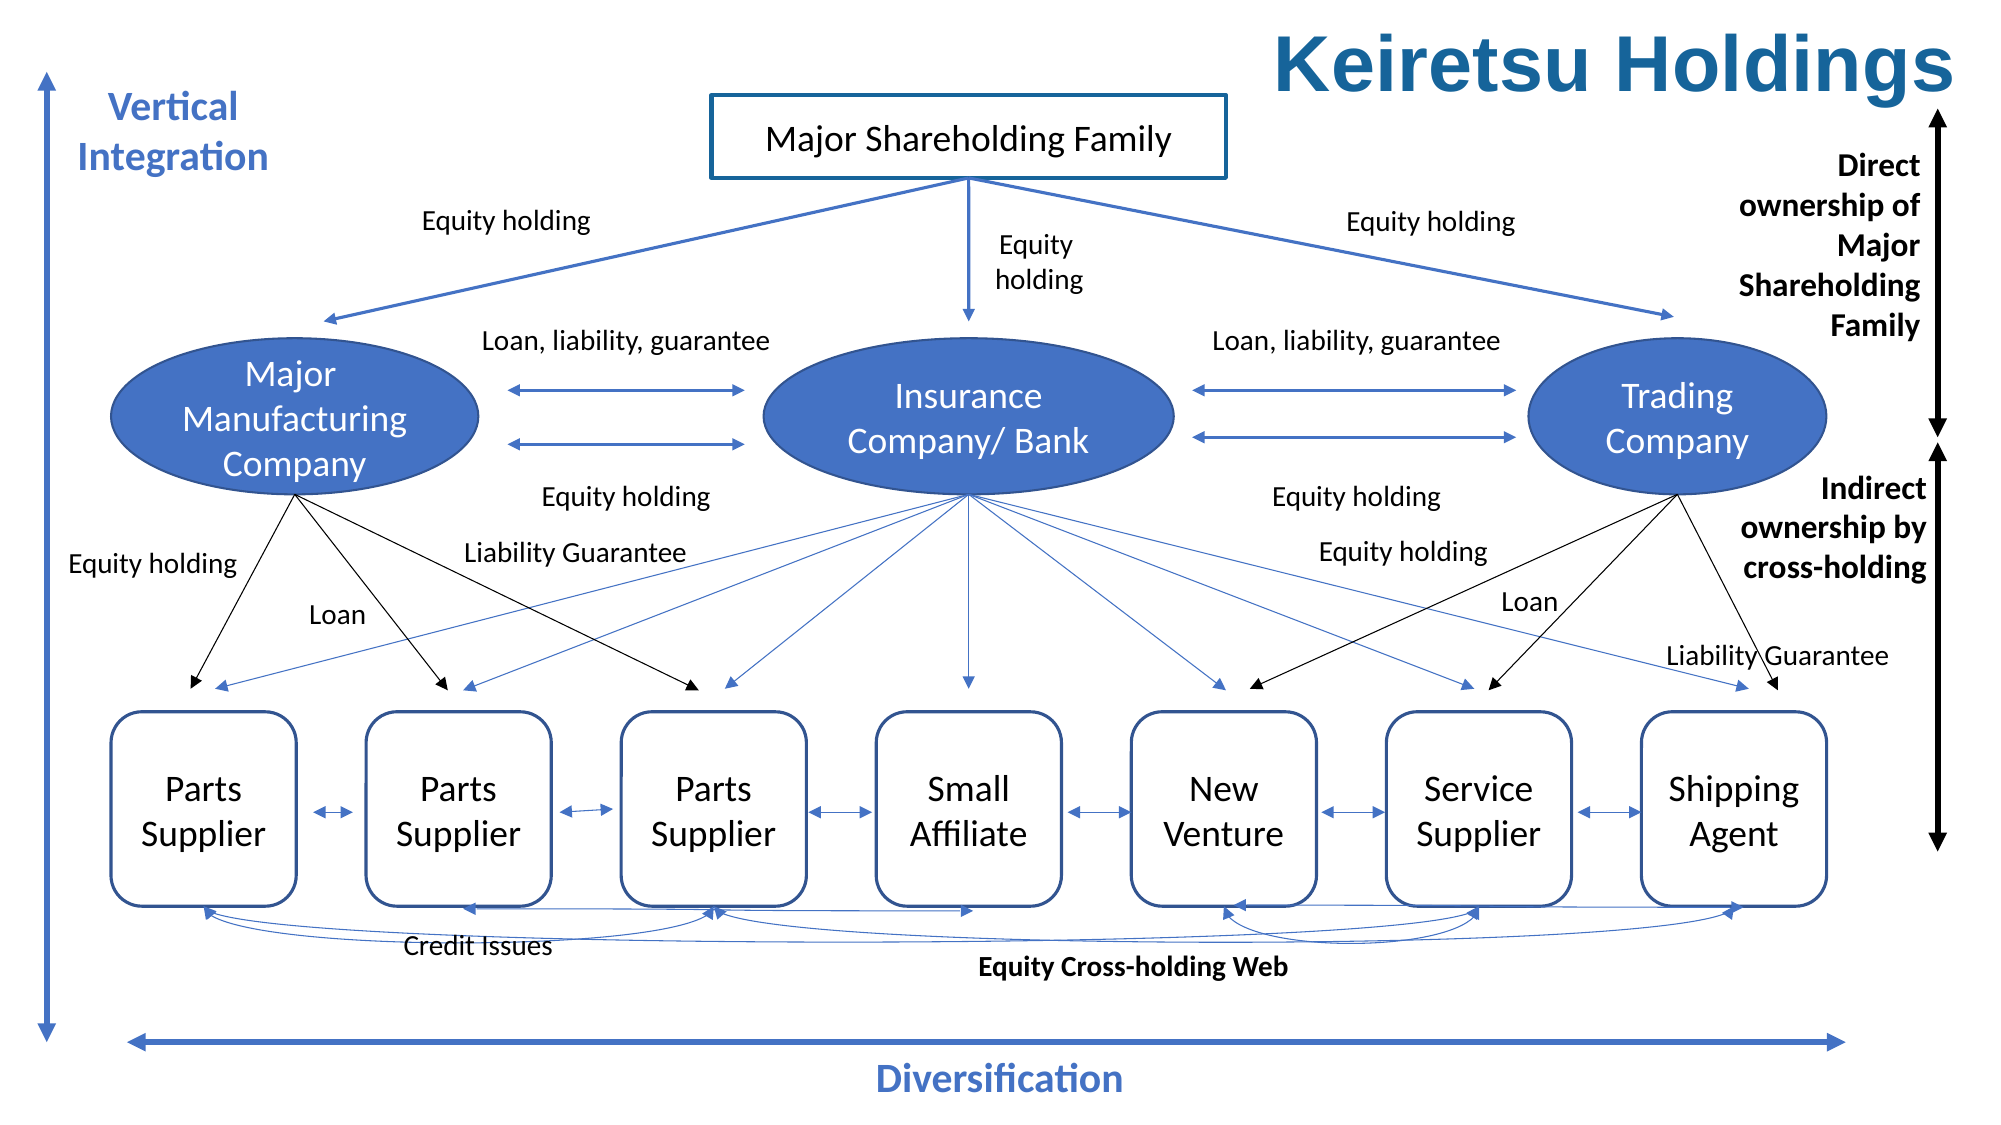

Keiretsu Holdings
Vertical Integration
Major Shareholding Family
Direct ownership of Major Shareholding Family
Equity holding
Equity holding
Equity
holding
Loan, liability, guarantee
Loan, liability, guarantee
Major
Manufacturing Company
Insurance Company/ Bank
Trading Company
Equity holding
Equity holding
Indirect ownership by cross-holding
Equity holding
Liability Guarantee
Equity holding
Loan
Loan
Liability Guarantee
Parts Supplier
Parts Supplier
Parts Supplier
Small Affiliate
New Venture
Service Supplier
Shipping Agent
Credit Issues
Equity Cross-holding Web
Diversification